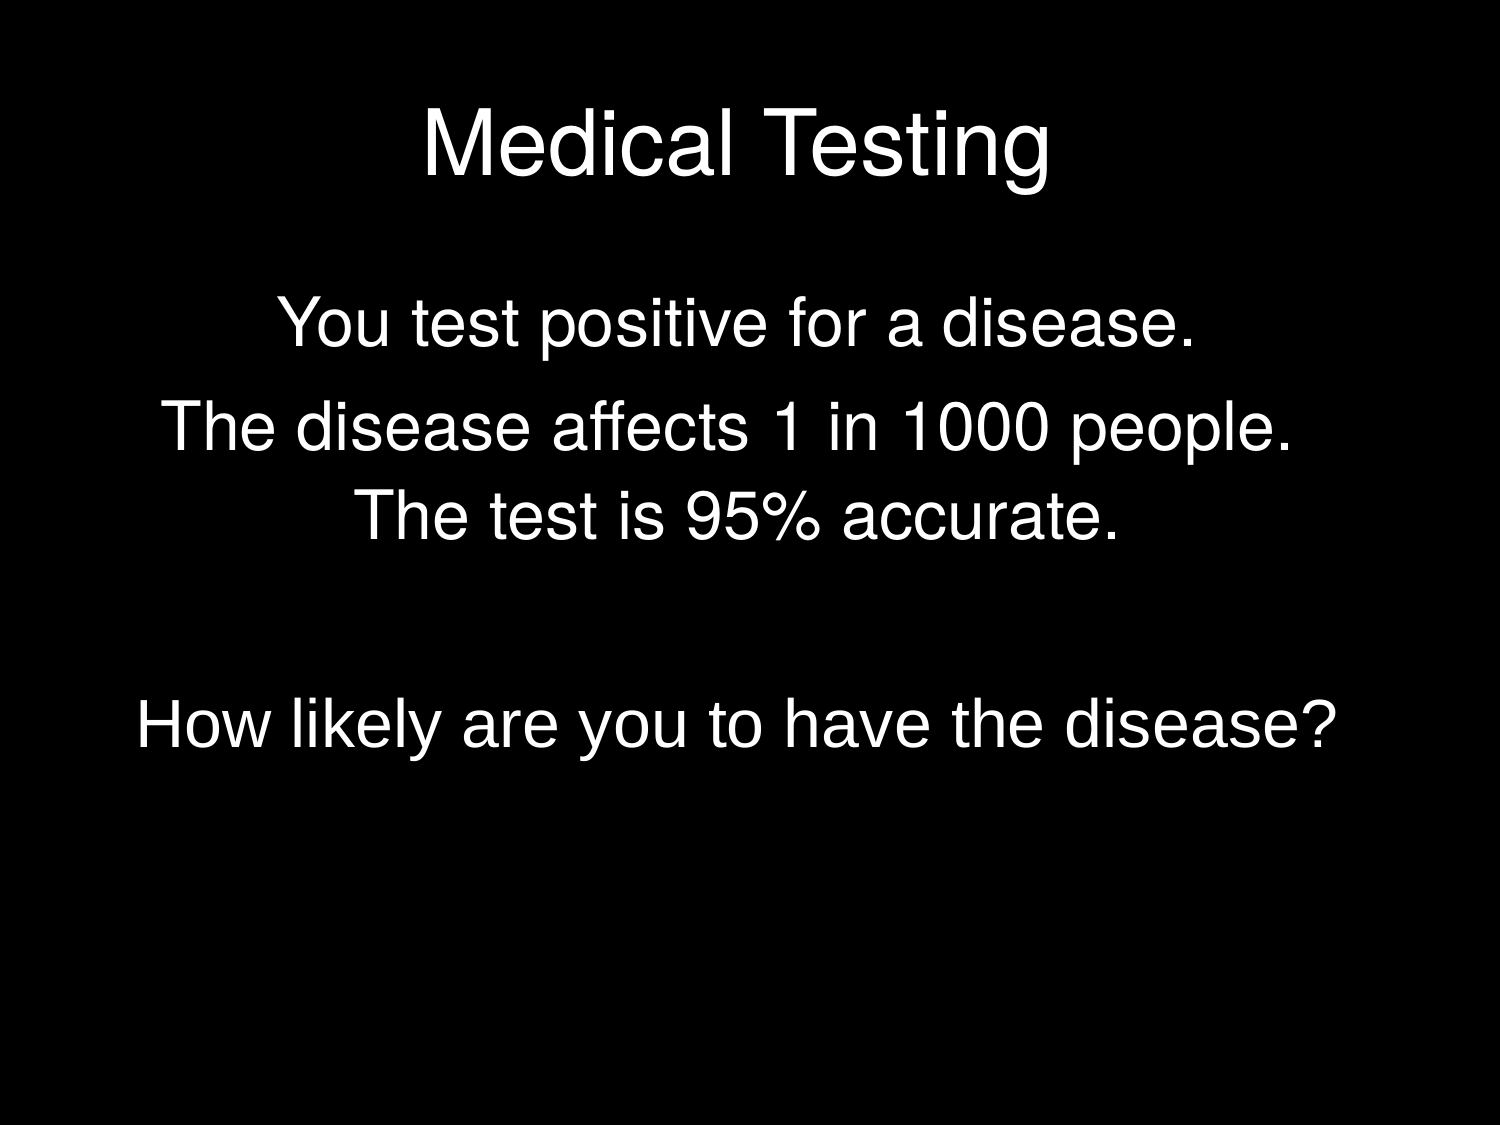

# Medical Testing
You test positive for a disease.
The disease affects 1 in 1000 people.
The test is 95% accurate.

How likely are you to have the disease?